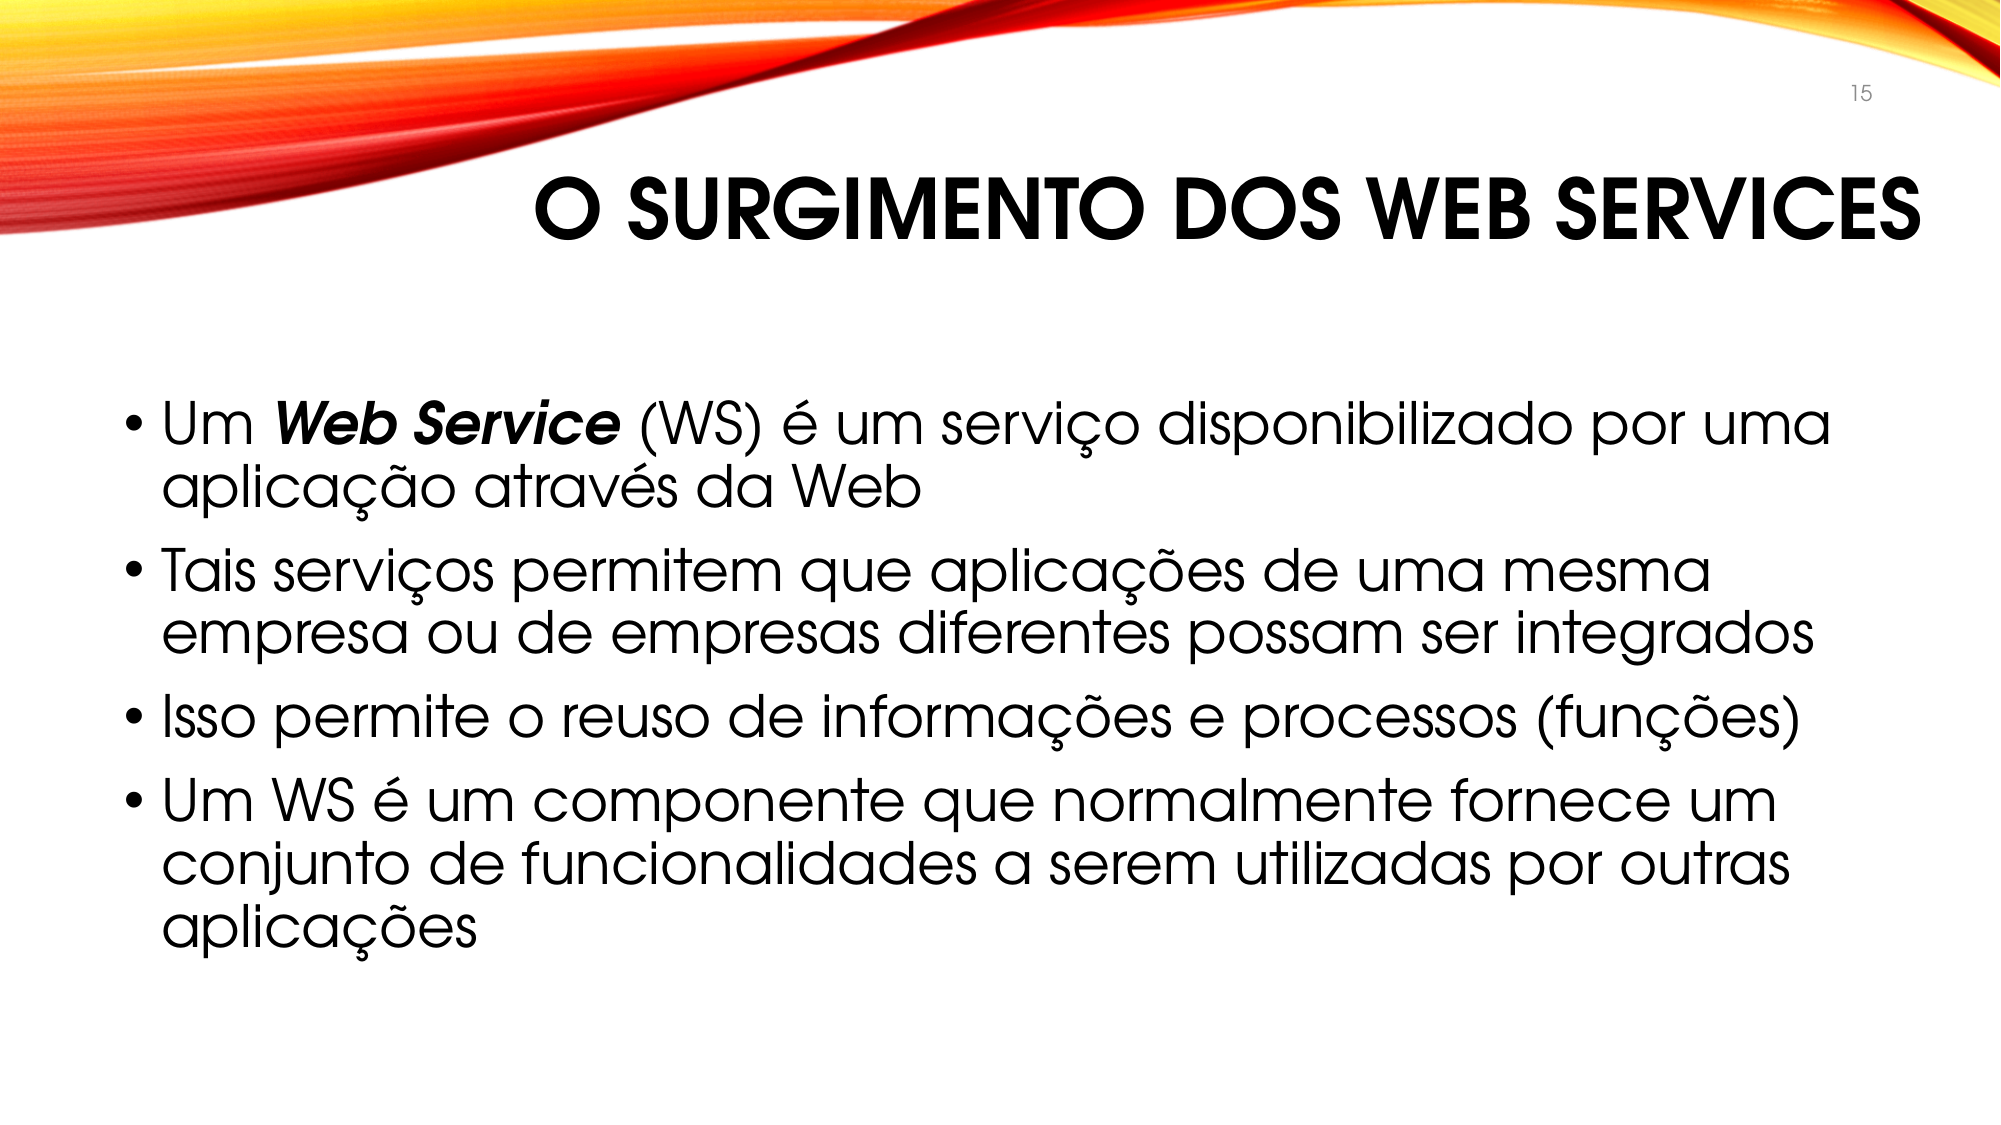

15
# O surgimento dos web services
Um Web Service (WS) é um serviço disponibilizado por uma aplicação através da Web
Tais serviços permitem que aplicações de uma mesma empresa ou de empresas diferentes possam ser integrados
Isso permite o reuso de informações e processos (funções)
Um WS é um componente que normalmente fornece um conjunto de funcionalidades a serem utilizadas por outras aplicações